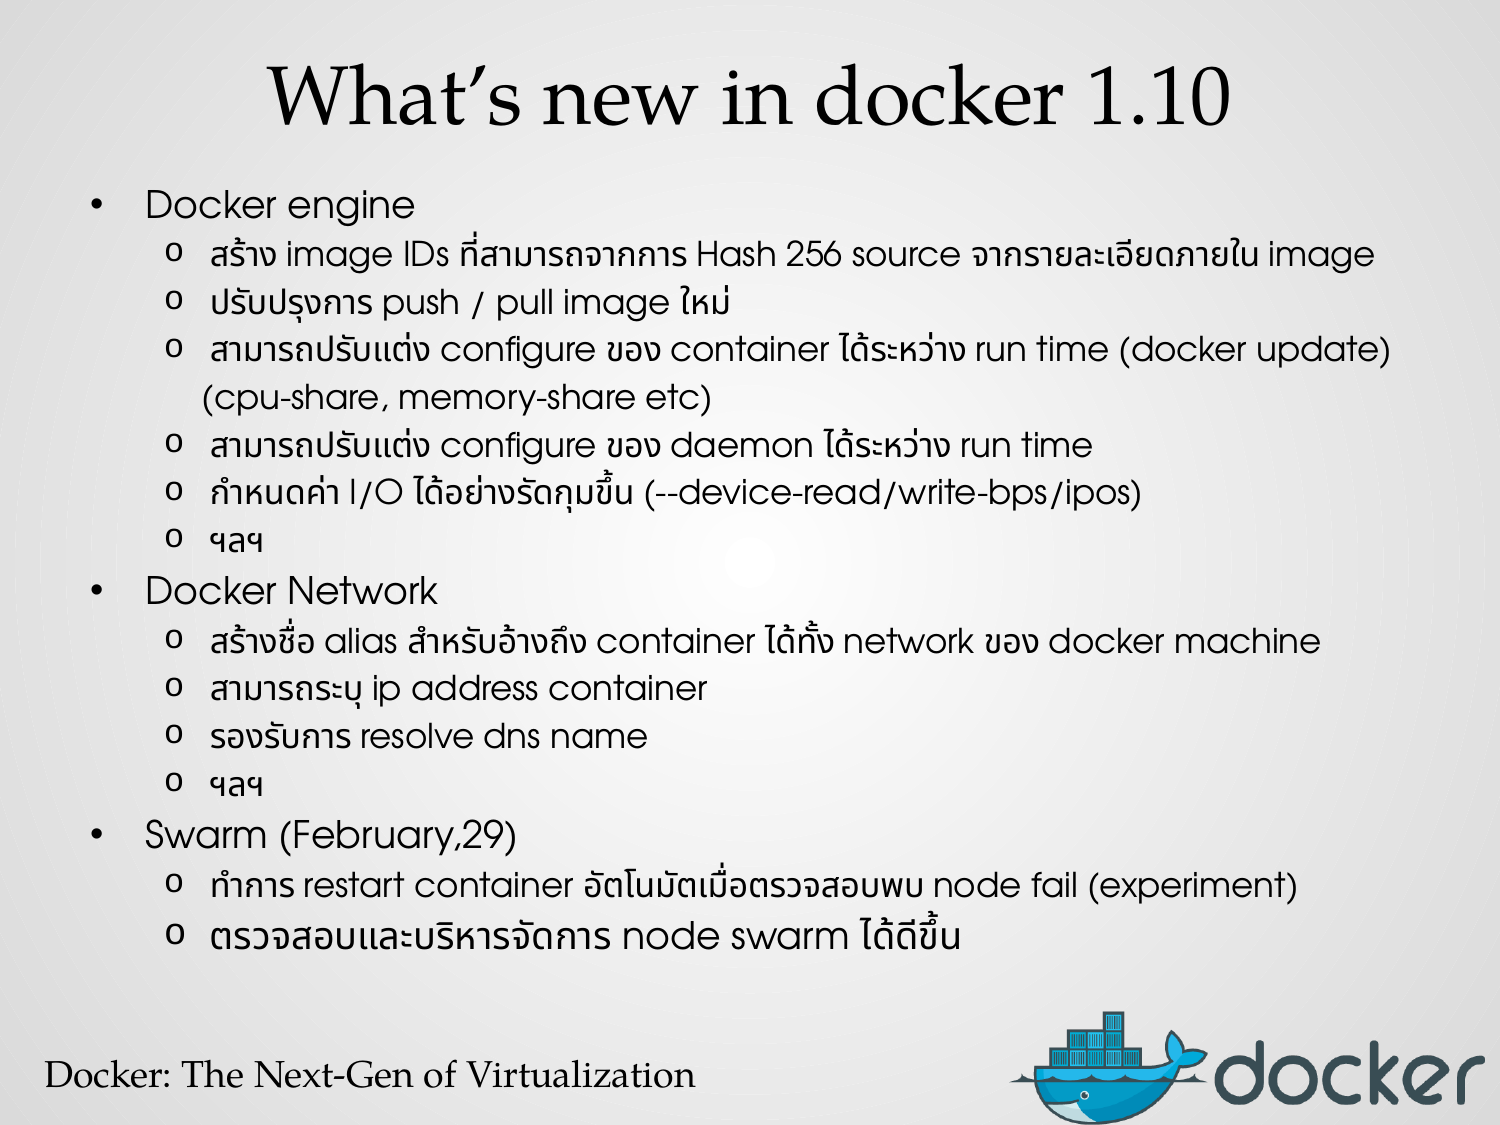

# What’s new in docker 1.10
Docker engine
สร้าง image IDs ที่สามารถจากการ Hash 256 source จากรายละเอียดภายใน image
ปรับปรุงการ push / pull image ใหม่
สามารถปรับแต่ง configure ของ container ได้ระหว่าง run time (docker update)
    (cpu-share, memory-share etc)
สามารถปรับแต่ง configure ของ daemon ได้ระหว่าง run time
กำหนดค่า I/O ได้อย่างรัดกุมขึ้น (--device-read/write-bps/ipos)
ฯลฯ
Docker Network
สร้างชื่อ alias สำหรับอ้างถึง container ได้ทั้ง network ของ docker machine
สามารถระบุ ip address container
รองรับการ resolve dns name
ฯลฯ
Swarm (February,29)
ทำการ restart container อัตโนมัตเมื่อตรวจสอบพบ node fail (experiment)
ตรวจสอบและบริหารจัดการ node swarm ได้ดีขึ้น
Docker: The Next-Gen of Virtualization